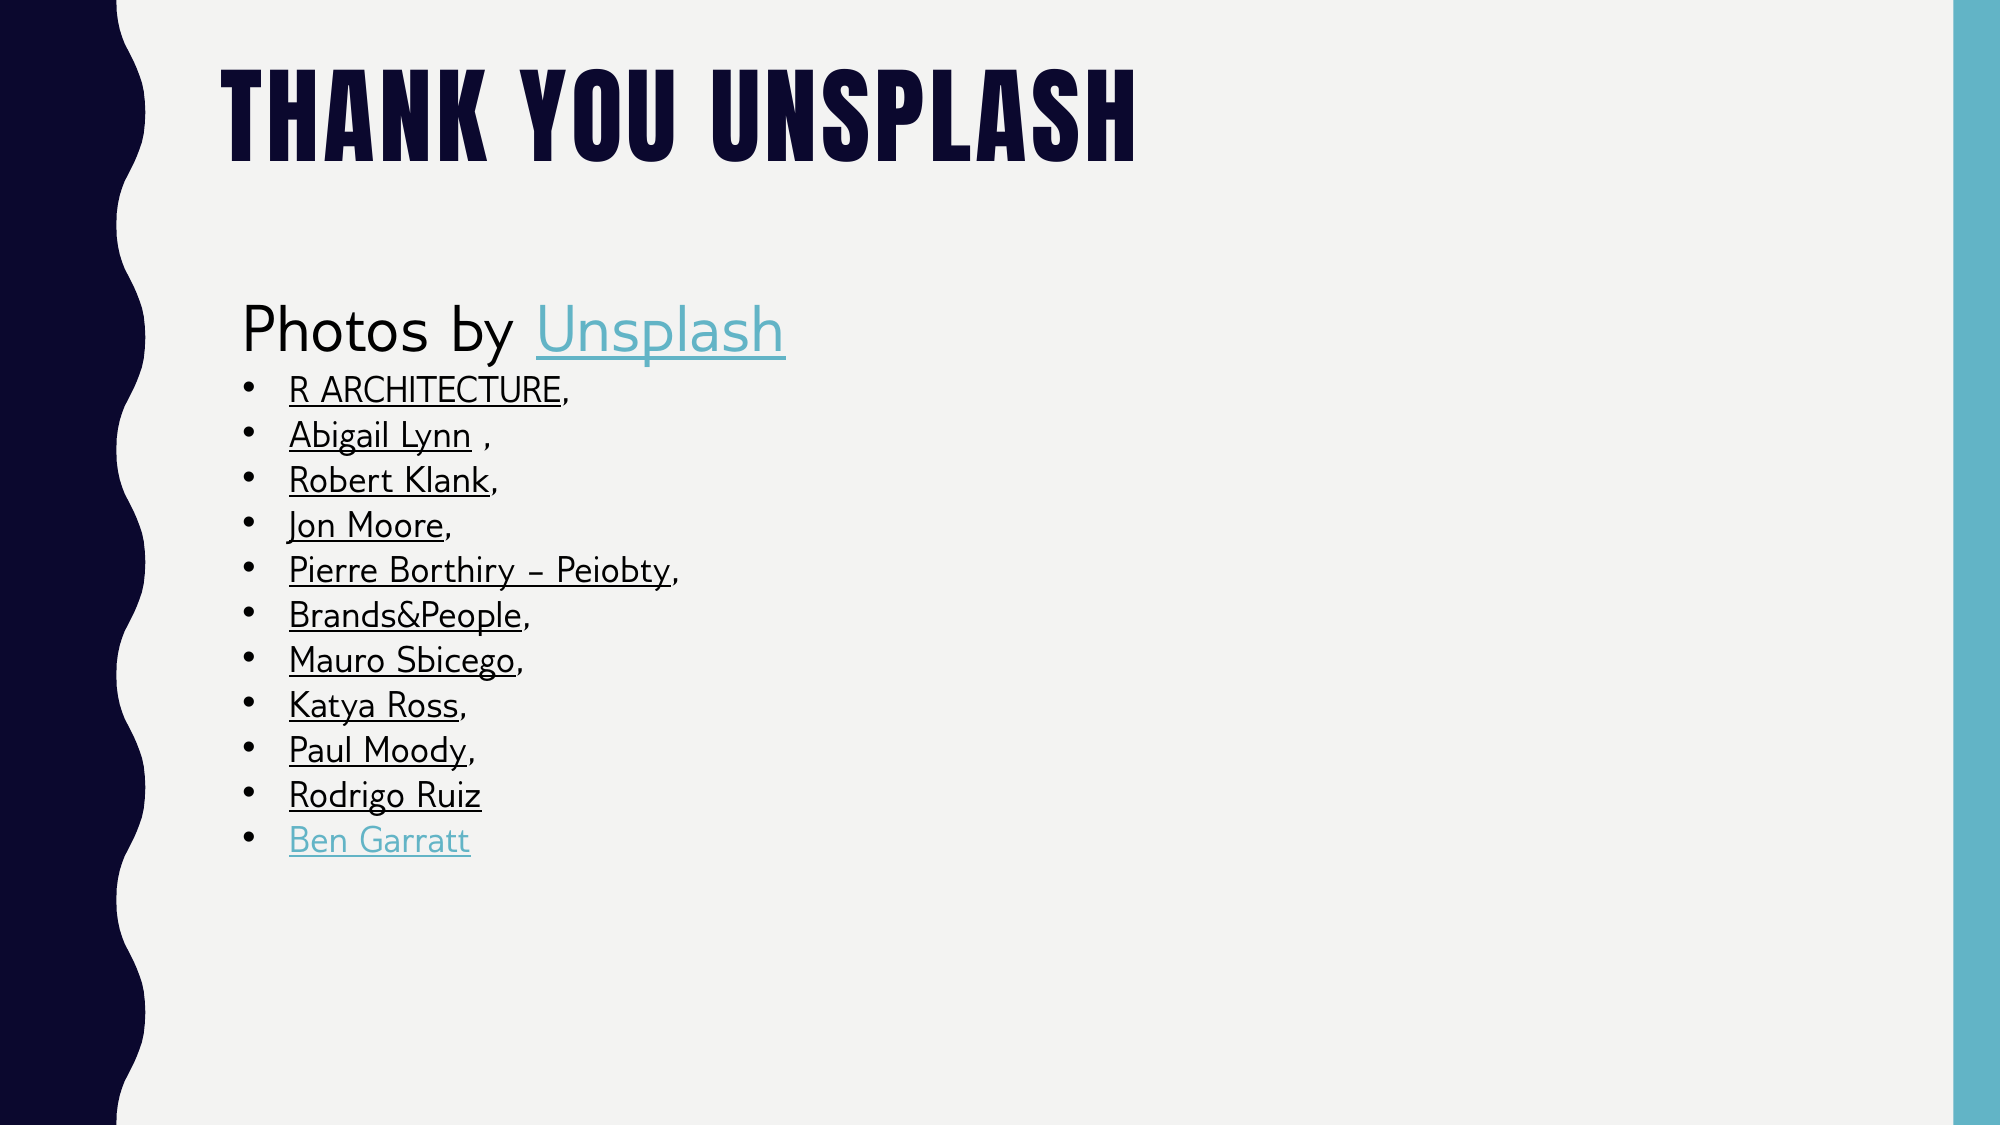

# THANK YOU UNSPLASH
Photos by Unsplash
R ARCHITECTURE,
Abigail Lynn ,
Robert Klank,
Jon Moore,
Pierre Borthiry – Peiobty,
Brands&People,
Mauro Sbicego,
Katya Ross,
Paul Moody,
Rodrigo Ruiz
Ben Garratt